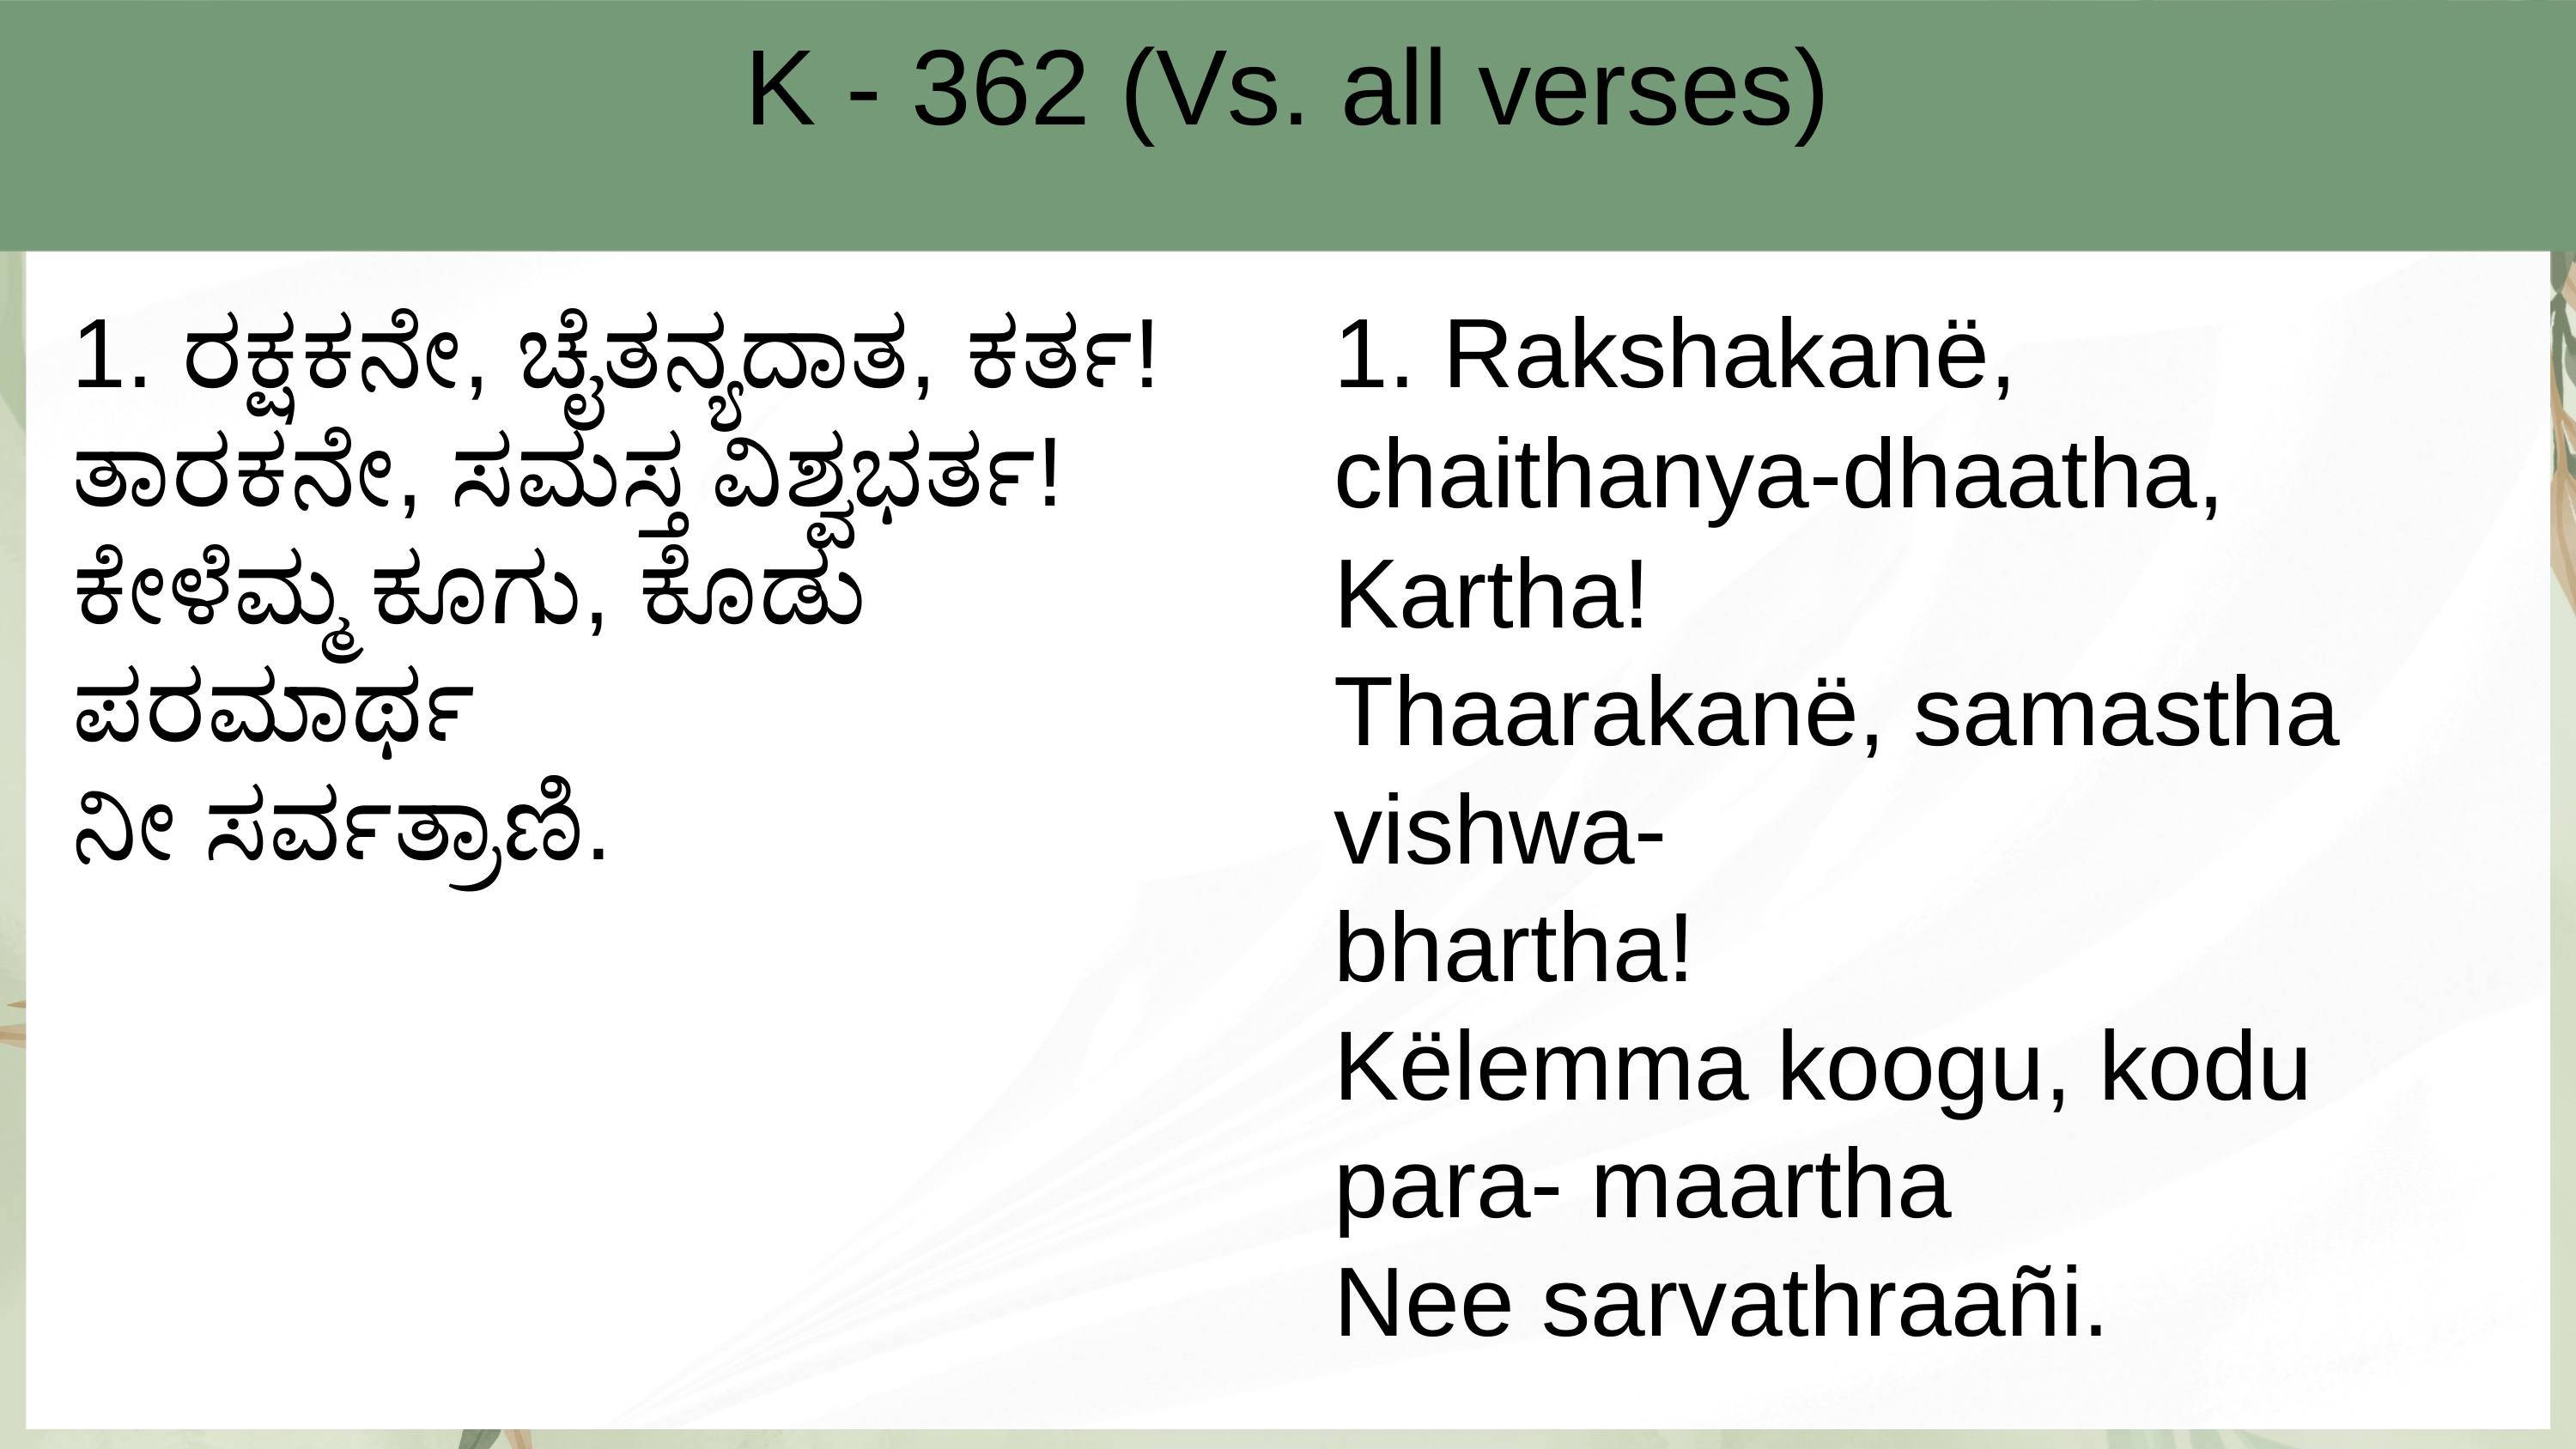

K - 362 (Vs. all verses)
1. ರಕ್ಷಕನೇ, ಚೈತನ್ಯದಾತ, ಕರ್ತ!
ತಾರಕನೇ, ಸಮಸ್ತ ವಿಶ್ವಭರ್ತ!
ಕೇಳೆಮ್ಮ ಕೂಗು, ಕೊಡು ಪರಮಾರ್ಥ
ನೀ ಸರ್ವತ್ರಾಣಿ.
1. Rakshakanë, chaithanya-dhaatha, Kartha!
Thaarakanë, samastha vishwa-
bhartha!
Këlemma koogu, kodu para- maartha
Nee sarvathraañi.